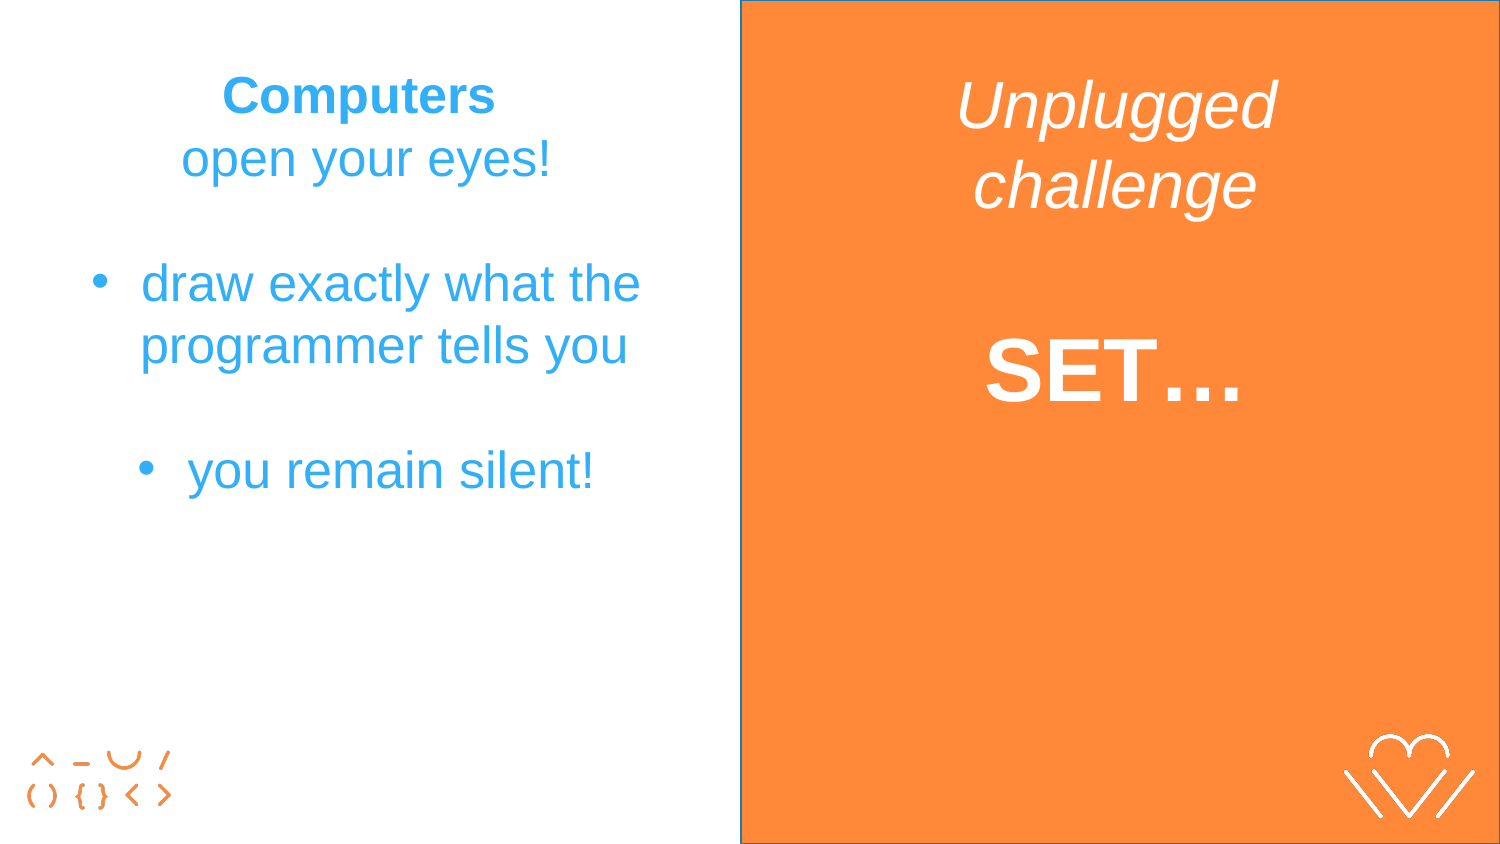

Computers
open your eyes!

 draw exactly what the programmer tells you
 you remain silent!

Unplugged
challenge
SET…